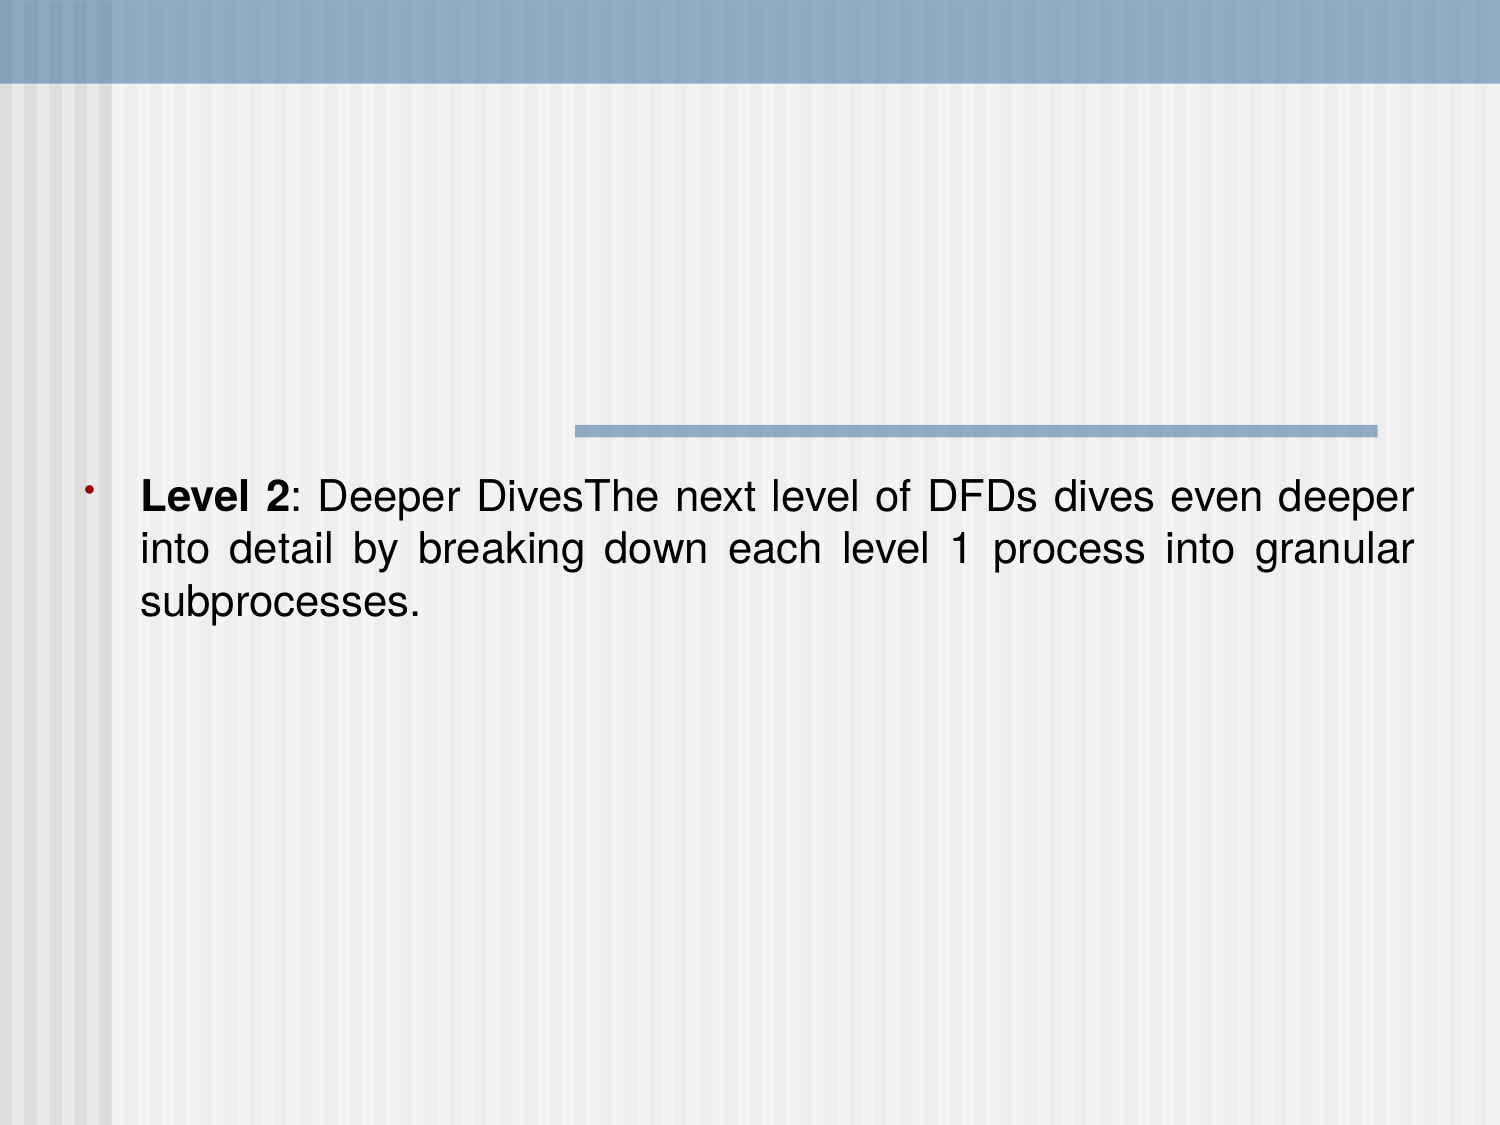

#
Level 2: Deeper DivesThe next level of DFDs dives even deeper into detail by breaking down each level 1 process into granular subprocesses.
56